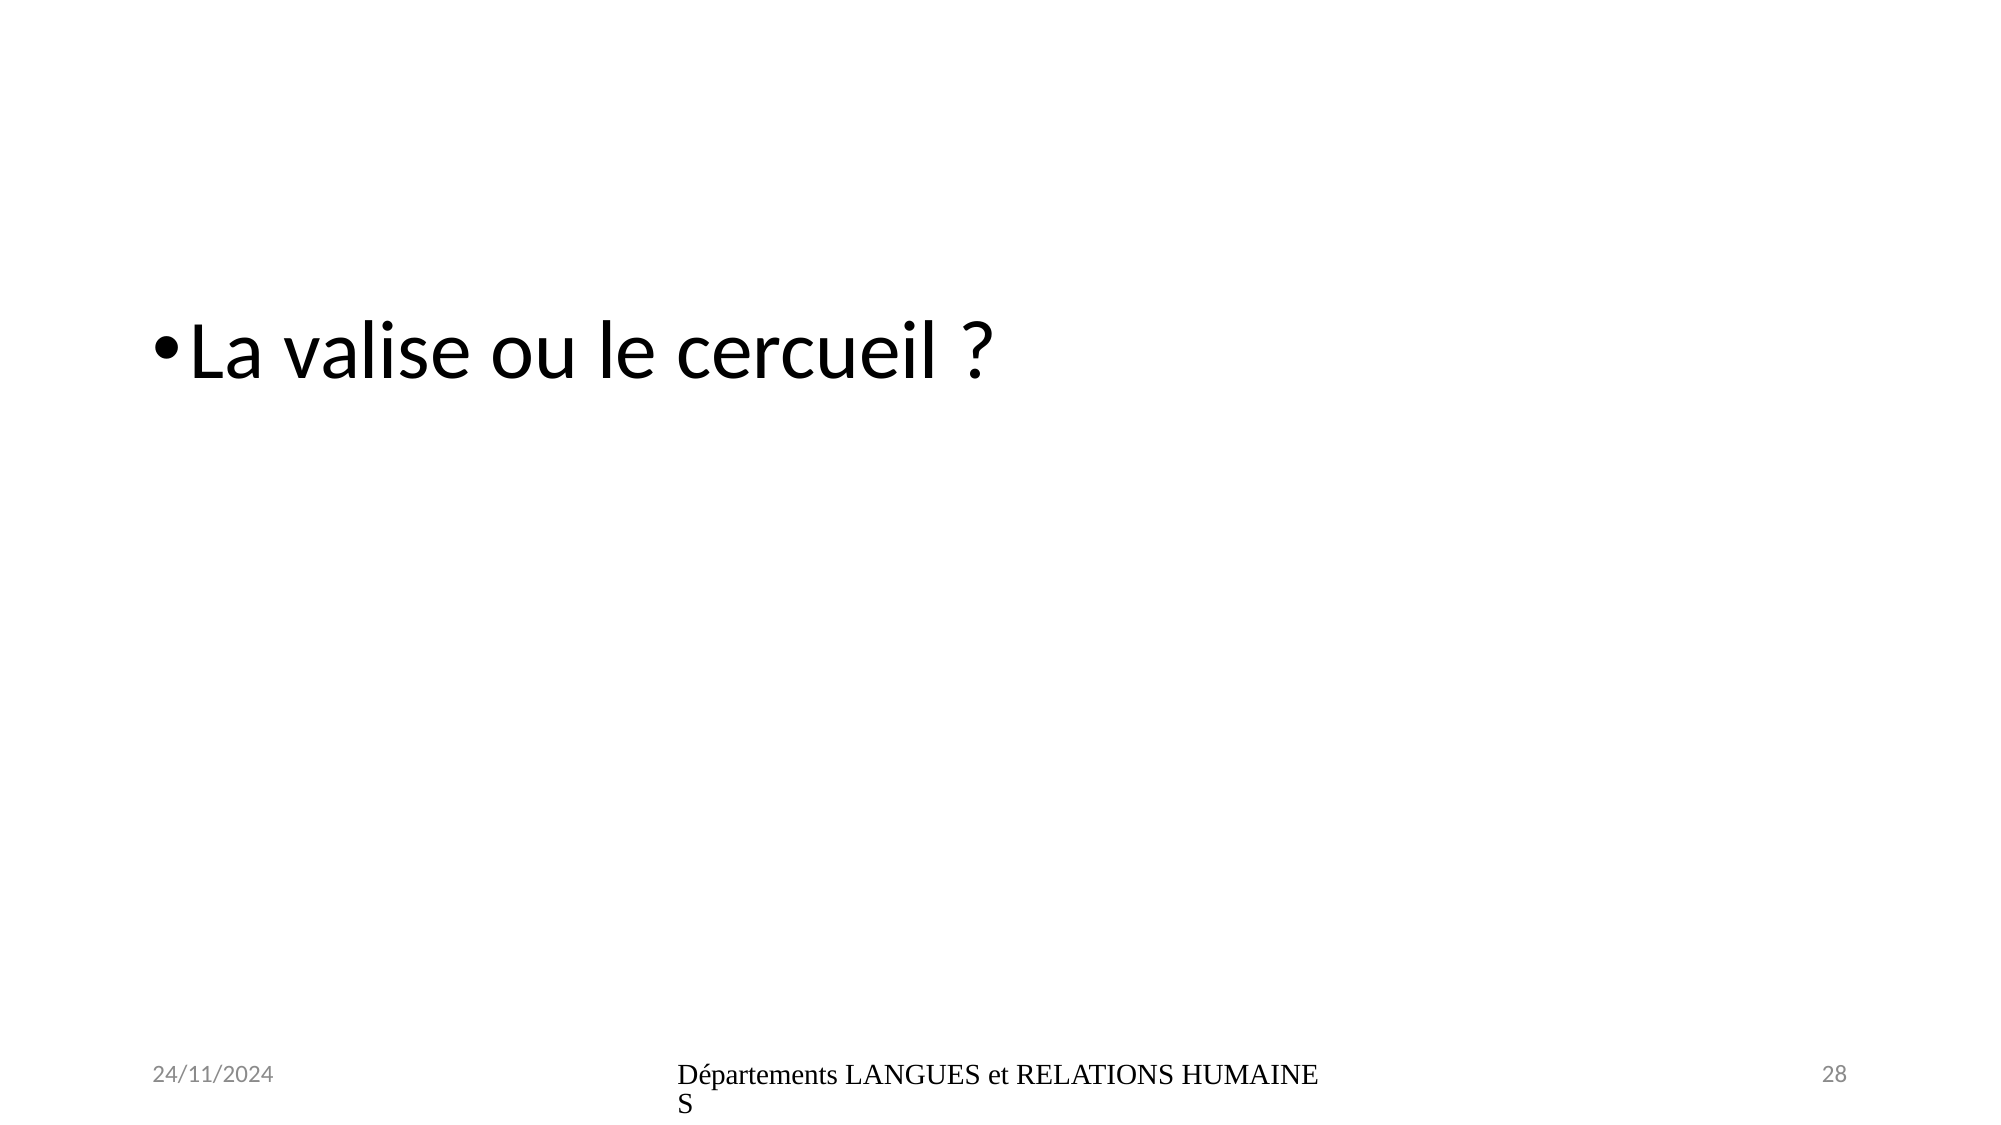

#
La valise ou le cercueil ?
24/11/2024
Départements LANGUES et RELATIONS HUMAINES
28